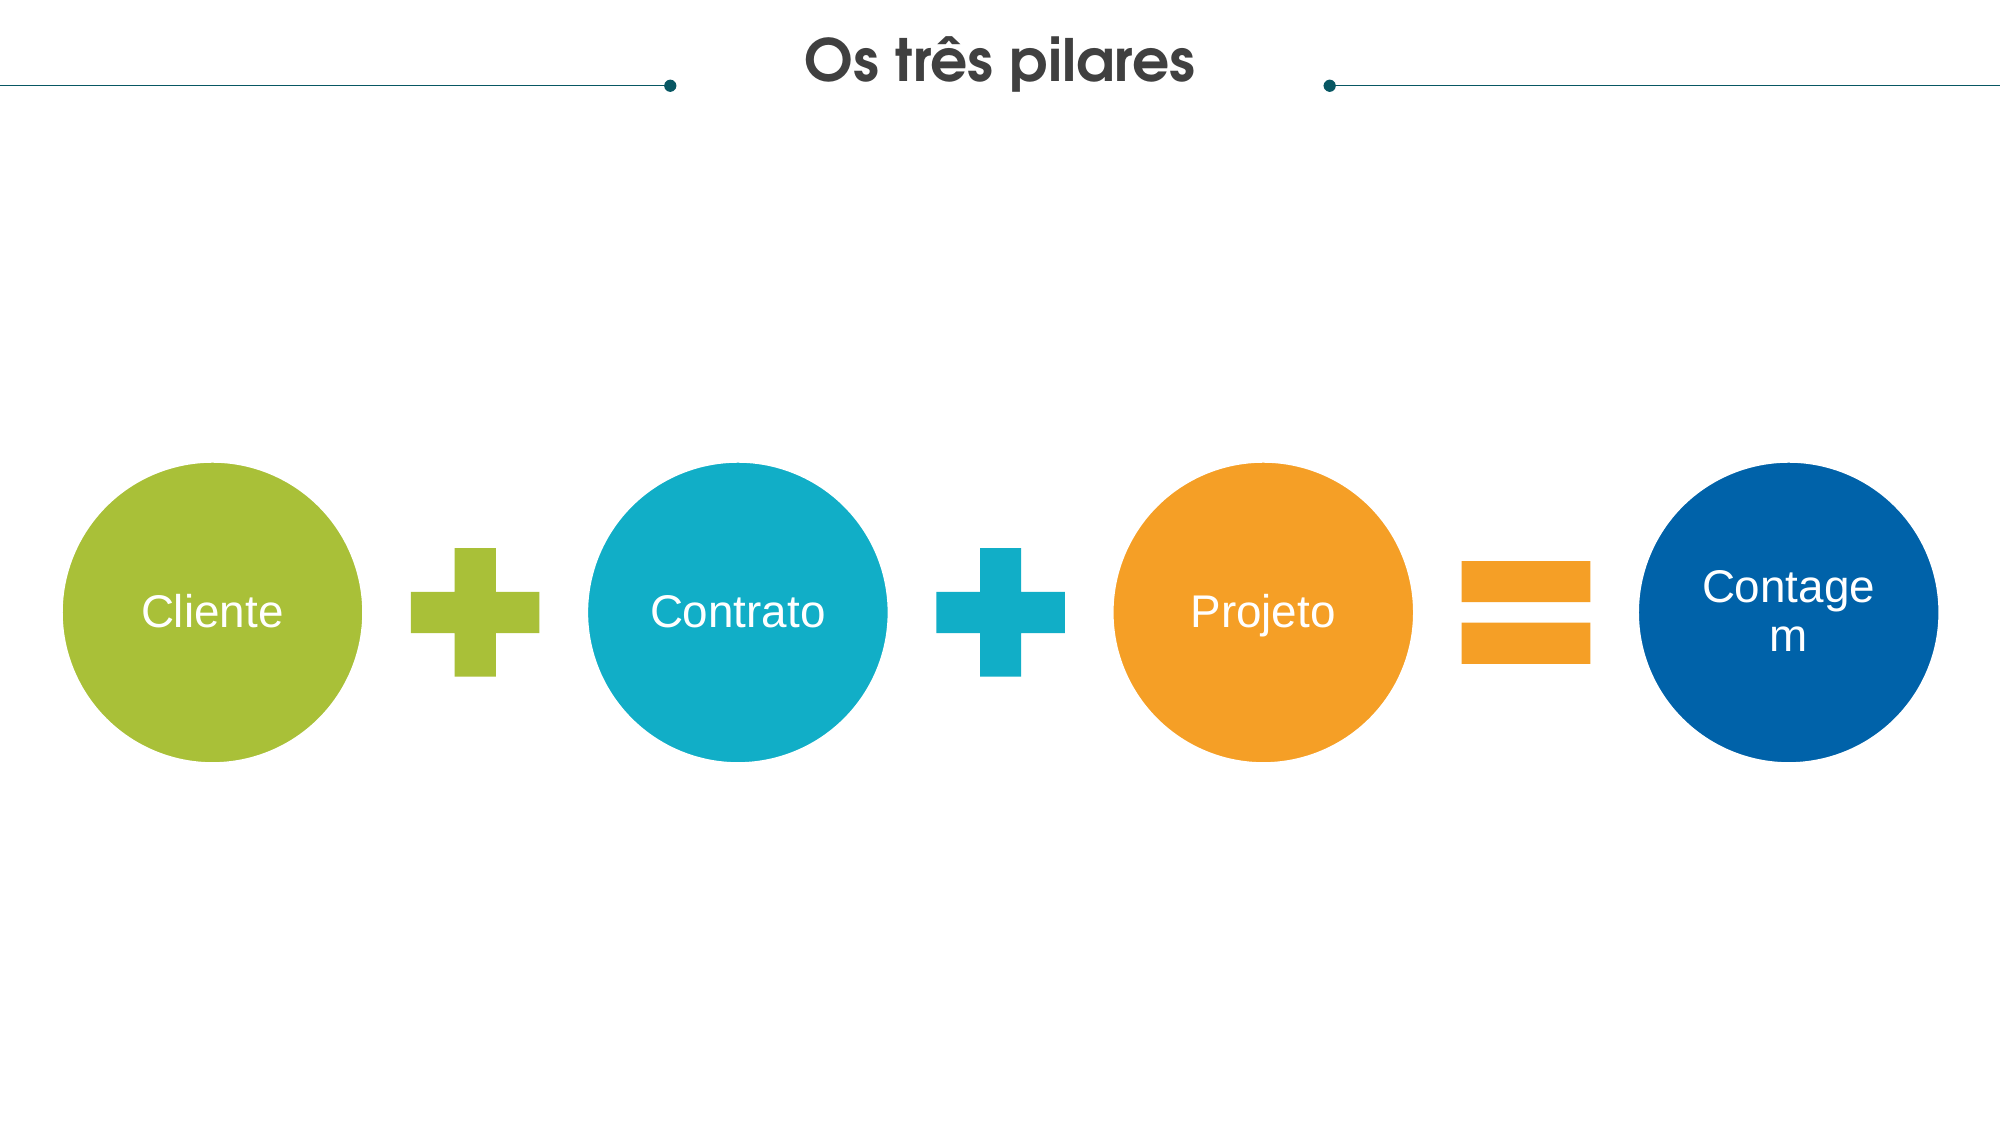

Os três pilares
Cliente

Contrato

Projeto

Contagem